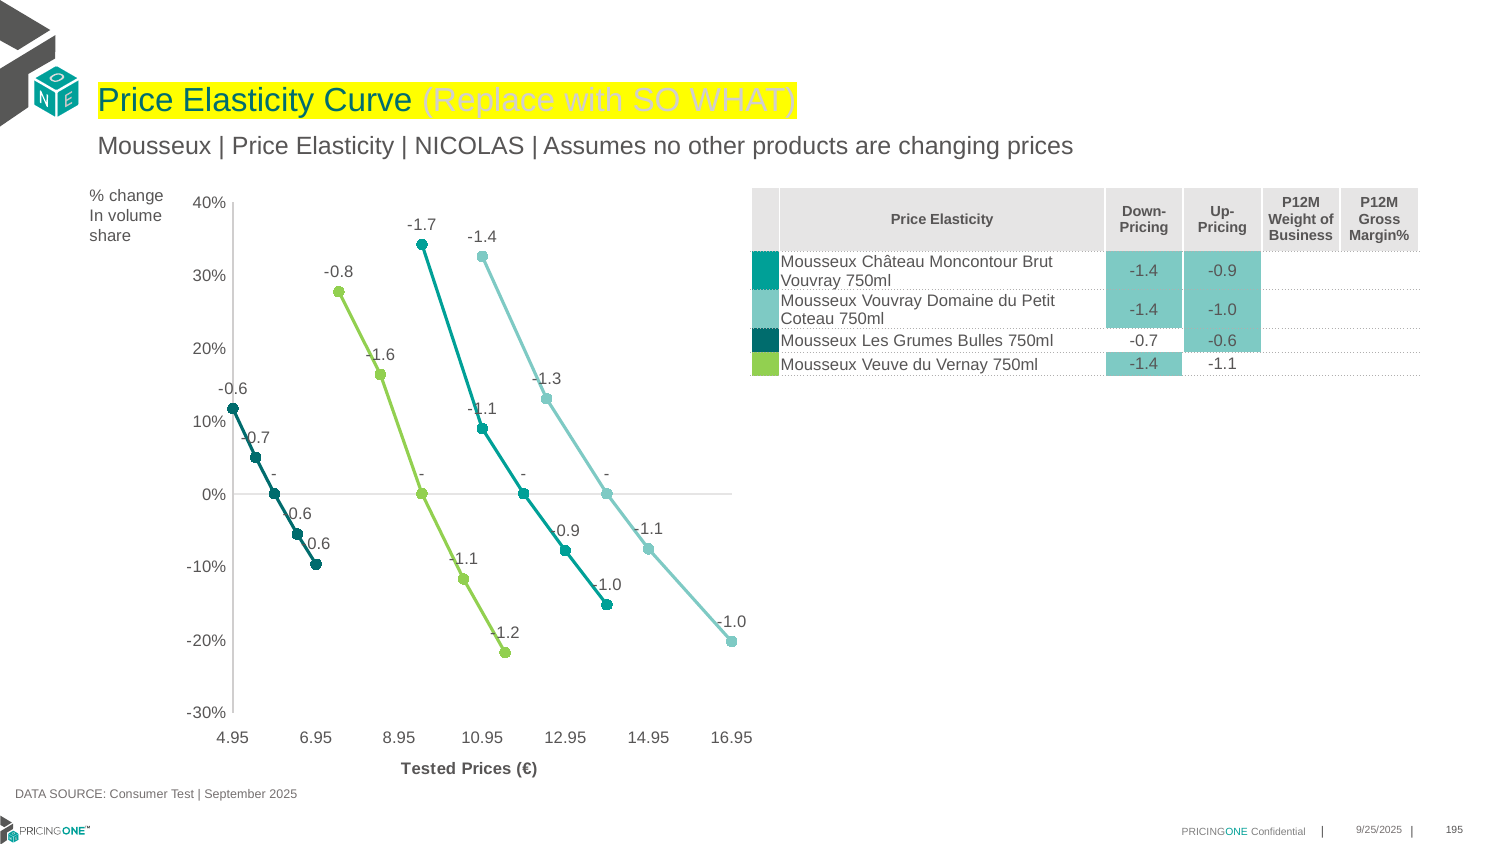

# Price Elasticity Curve (Replace with SO WHAT)
Mousseux | Price Elasticity | NICOLAS | Assumes no other products are changing prices
% change In volume share
|  | Price Elasticity | Down-Pricing | Up-Pricing | P12M Weight of Business | P12M Gross Margin% |
| --- | --- | --- | --- | --- | --- |
|  | Mousseux Château Moncontour Brut Vouvray 750ml | -1.4 | -0.9 |  |  |
|  | Mousseux Vouvray Domaine du Petit Coteau 750ml | -1.4 | -1.0 |  |  |
|  | Mousseux Les Grumes Bulles 750ml | -0.7 | -0.6 |  |  |
|  | Mousseux Veuve du Vernay 750ml | -1.4 | -1.1 |  |  |

### Chart

| Category | Mousseux Château Moncontour Brut Vouvray 750ml | Mousseux Vouvray Domaine du Petit Coteau 750ml | Mousseux Les Grumes Bulles 750ml | Mousseux Veuve du Vernay 750ml |
|---|---|---|---|---|
DATA SOURCE: Consumer Test | September 2025

9/25/2025
195